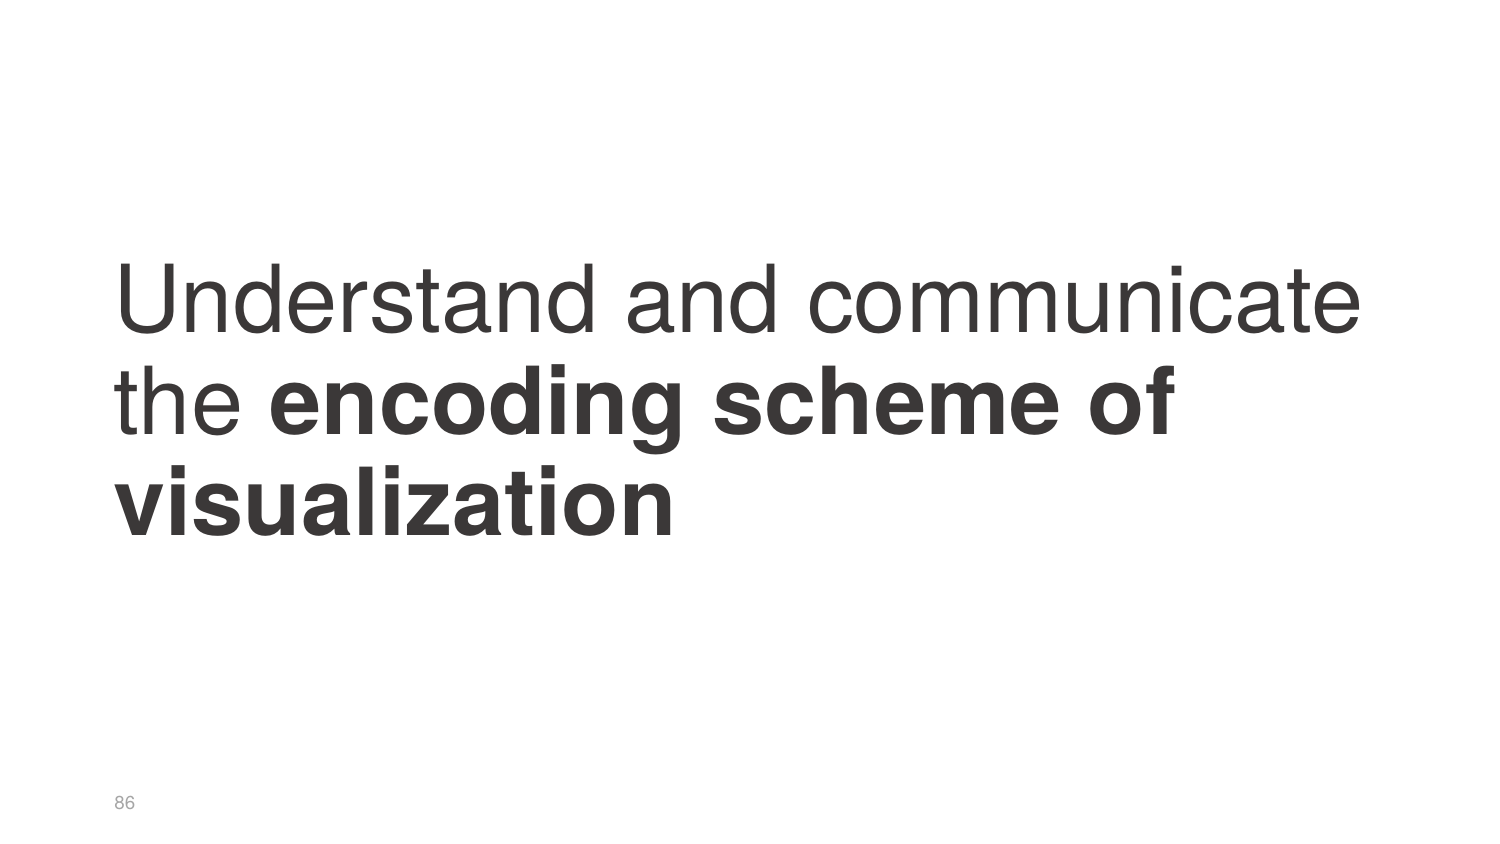

# Understand and communicate the encoding scheme of visualization

86